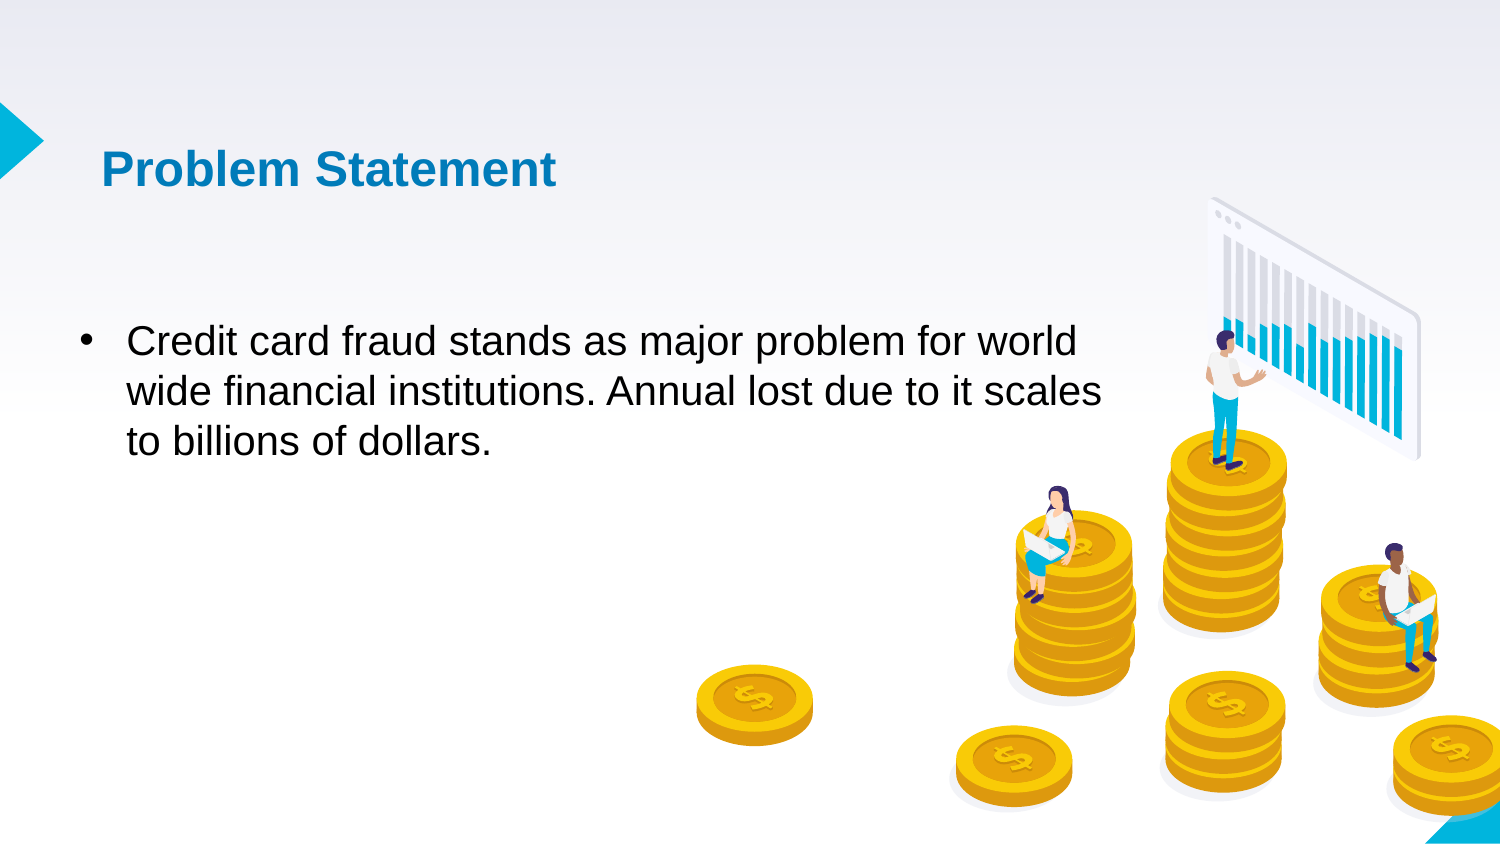

# Problem Statement

Credit card fraud stands as major problem for world wide financial institutions. Annual lost due to it scales to billions of dollars.